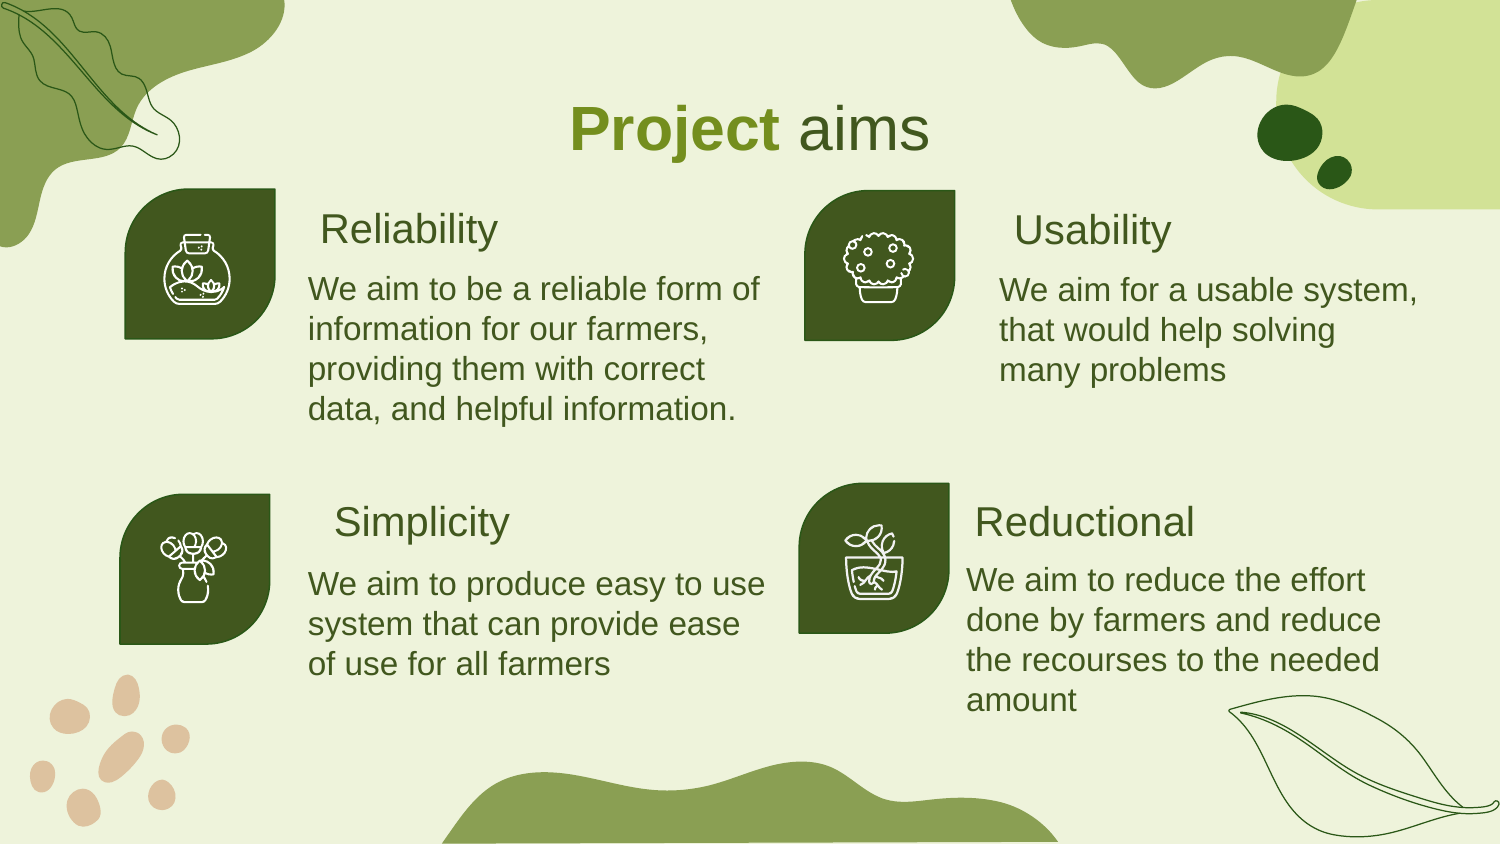

Project aims

Reliability

Usability

We aim to be a reliable form of information for our farmers, providing them with correct data, and helpful information.
We aim for a usable system, that would help solving many problems

Reductional
# Simplicity

We aim to reduce the effort done by farmers and reduce the recourses to the needed amount
We aim to produce easy to use system that can provide ease of use for all farmers